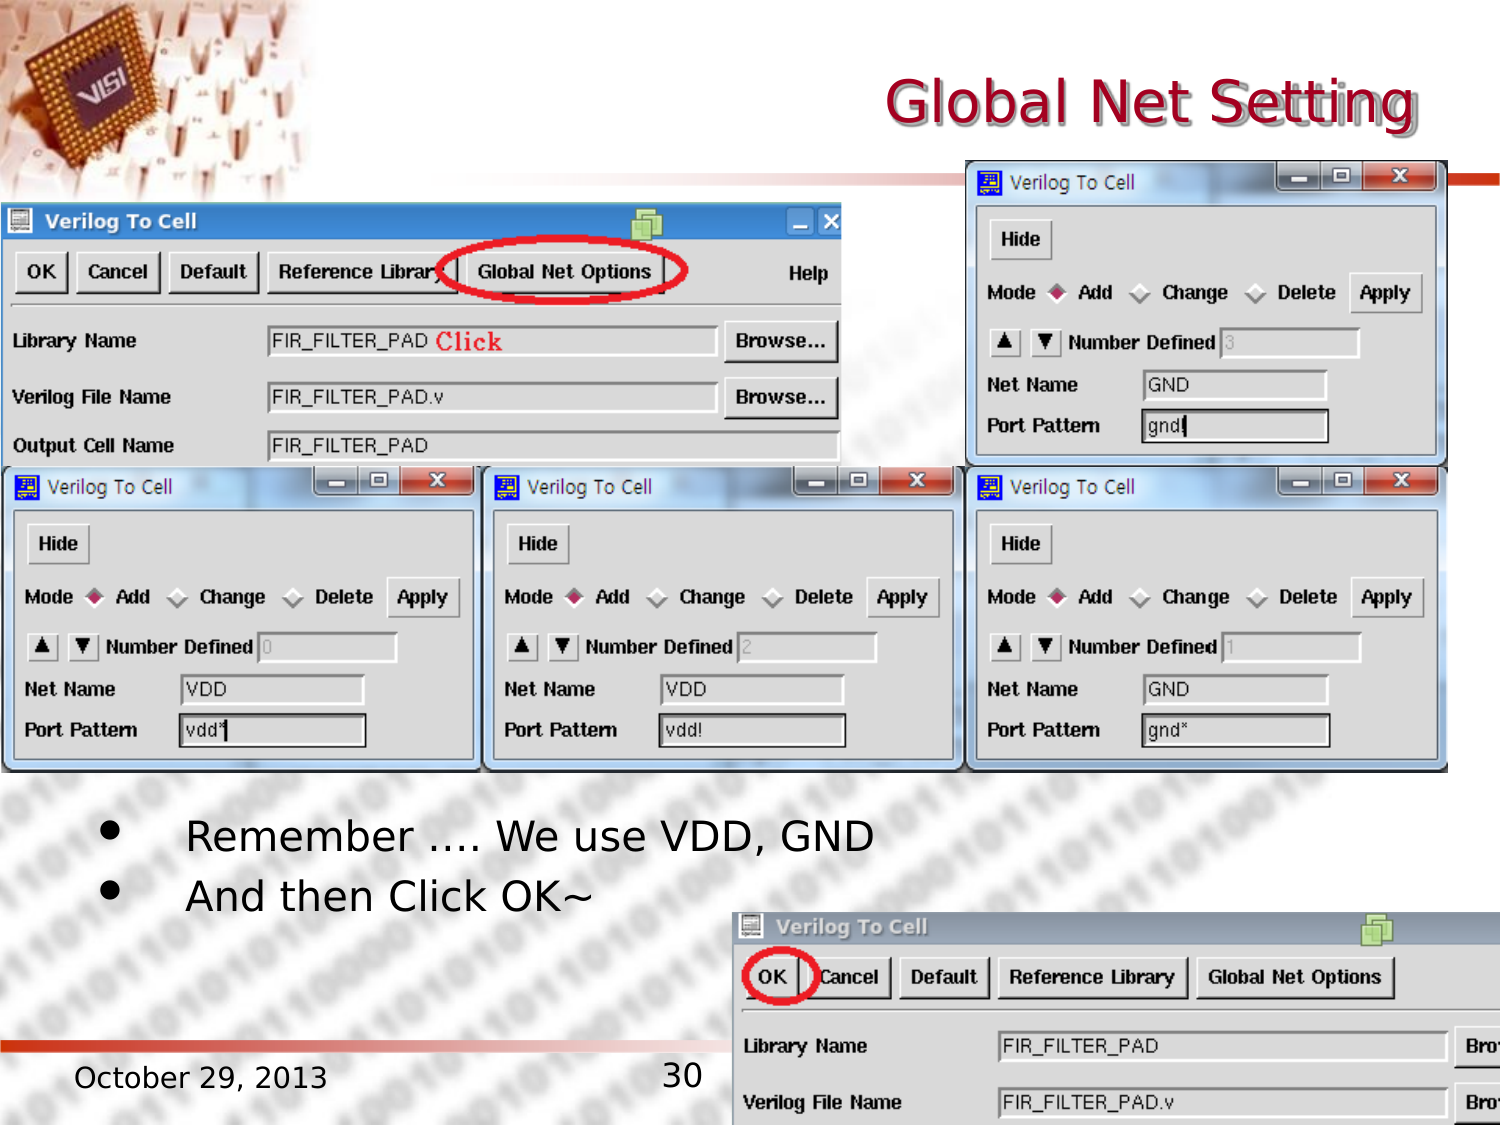

# Global Net Setting

Remember …. We use VDD, GND
And then Click OK~

CSA & VLSI Lab.

30
October 29, 2013